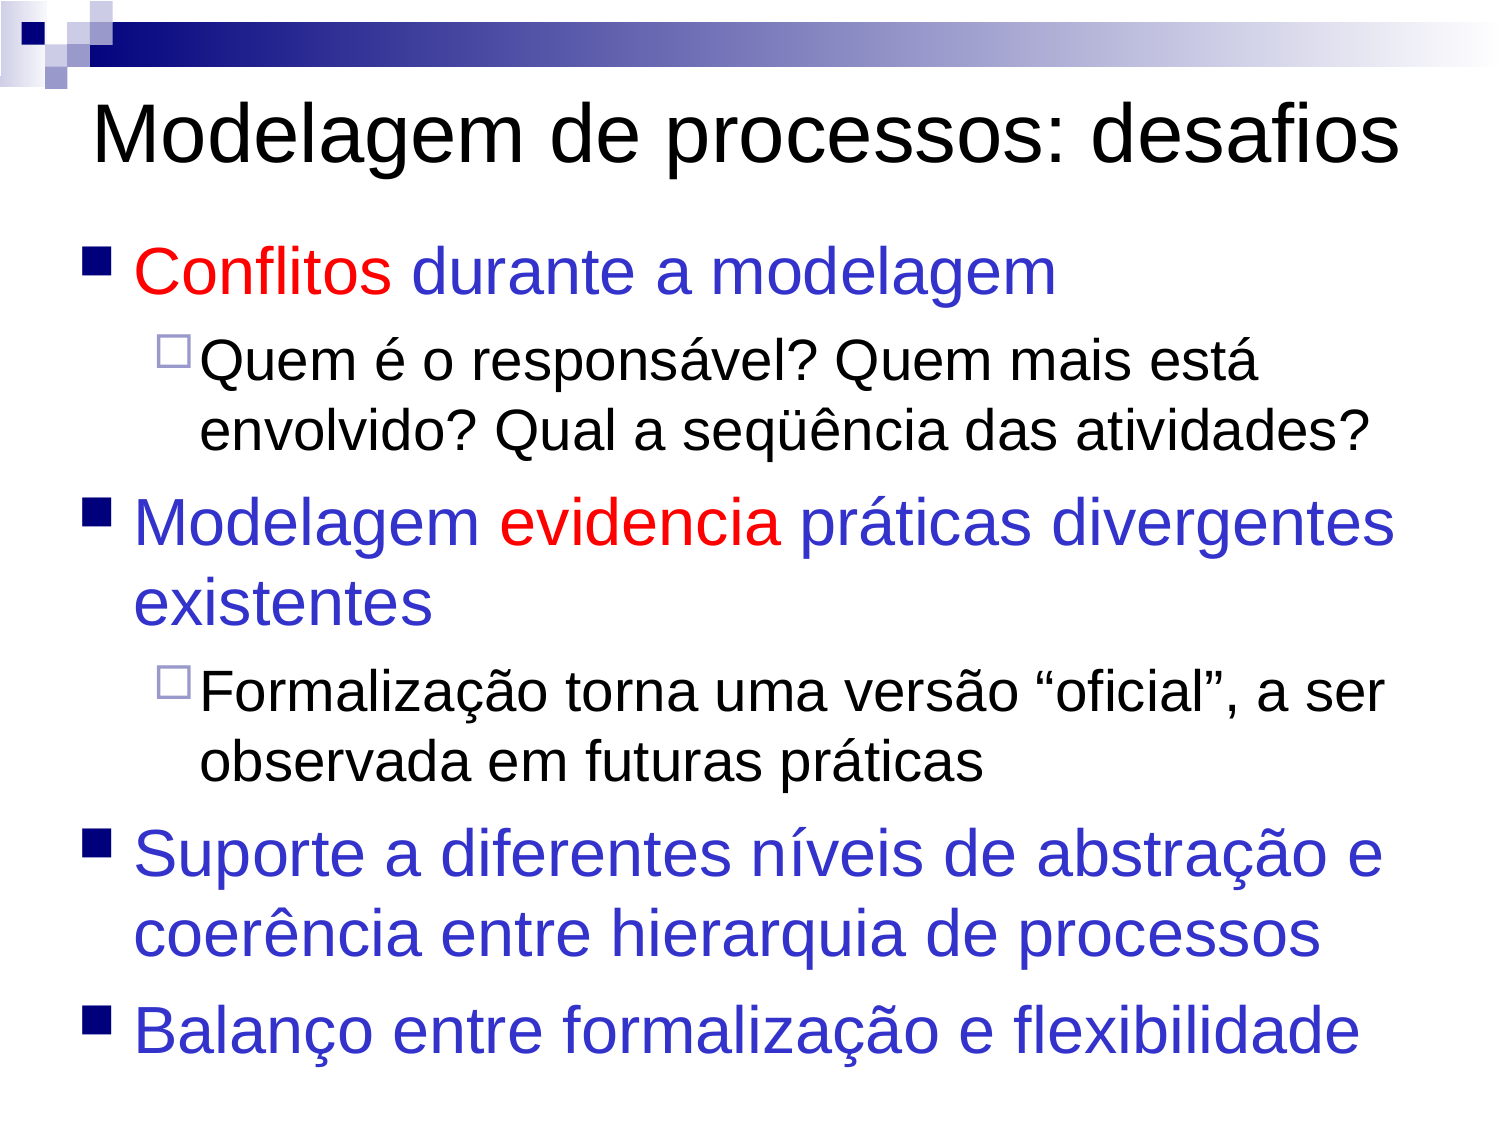

Modelagem de processos: desafios
Conflitos durante a modelagem
Quem é o responsável? Quem mais está envolvido? Qual a seqüência das atividades?
Modelagem evidencia práticas divergentes existentes
Formalização torna uma versão “oficial”, a ser observada em futuras práticas
Suporte a diferentes níveis de abstração e coerência entre hierarquia de processos
Balanço entre formalização e flexibilidade